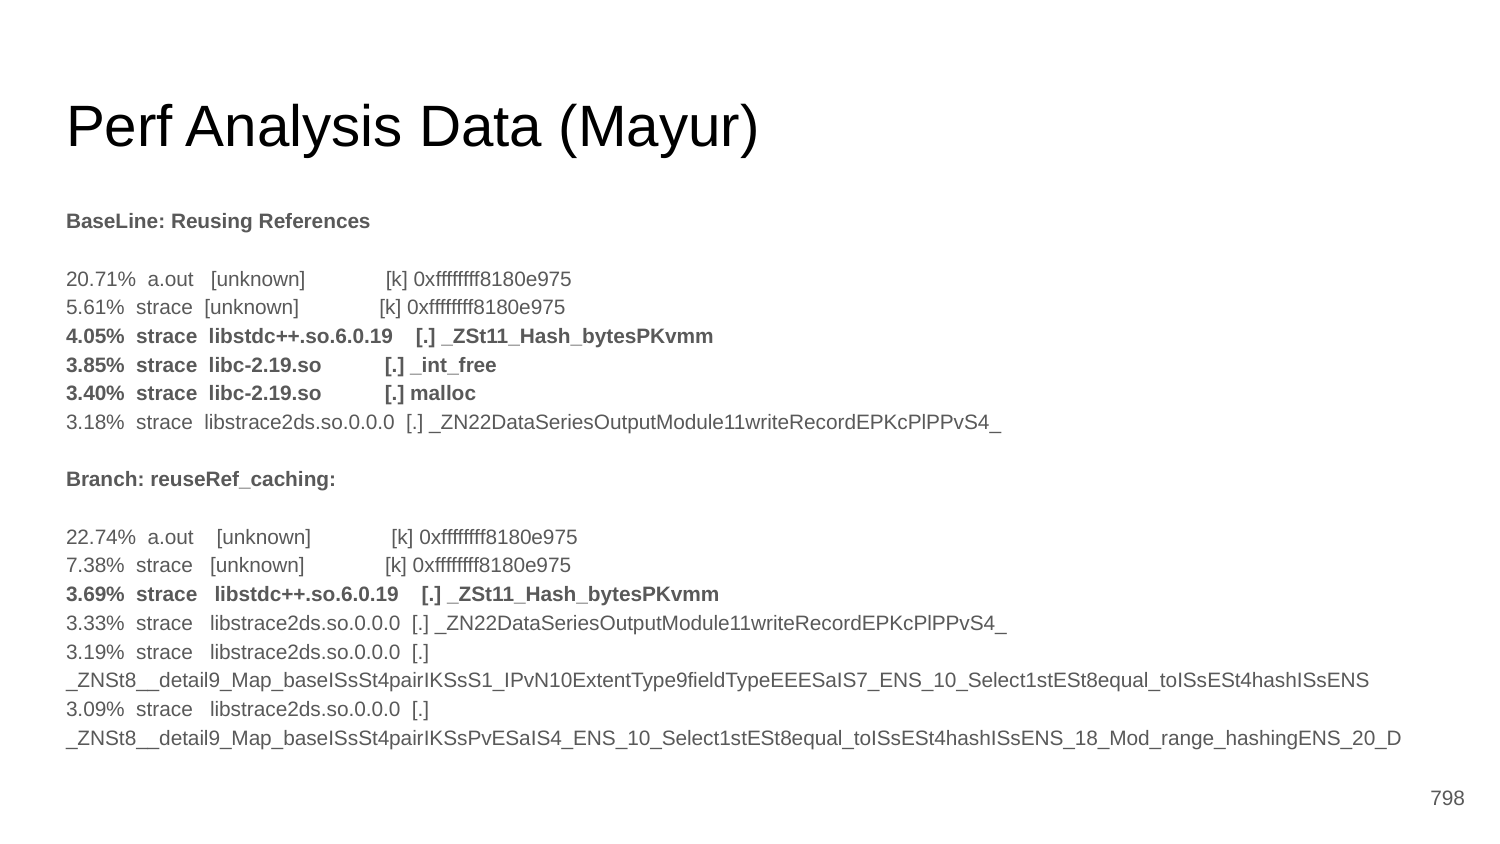

# Perf Analysis Data (Mayur)
BaseLine: Reusing References
20.71%  a.out   [unknown]              [k] 0xffffffff8180e975
5.61%  strace  [unknown]              [k] 0xffffffff8180e975
4.05%  strace  libstdc++.so.6.0.19    [.] _ZSt11_Hash_bytesPKvmm
3.85%  strace  libc-2.19.so           [.] _int_free
3.40%  strace  libc-2.19.so           [.] malloc
3.18%  strace  libstrace2ds.so.0.0.0  [.] _ZN22DataSeriesOutputModule11writeRecordEPKcPlPPvS4_
Branch: reuseRef_caching:
22.74%  a.out    [unknown]              [k] 0xffffffff8180e975
7.38%  strace   [unknown]              [k] 0xffffffff8180e975
3.69%  strace   libstdc++.so.6.0.19    [.] _ZSt11_Hash_bytesPKvmm
3.33%  strace   libstrace2ds.so.0.0.0  [.] _ZN22DataSeriesOutputModule11writeRecordEPKcPlPPvS4_
3.19%  strace   libstrace2ds.so.0.0.0  [.] _ZNSt8__detail9_Map_baseISsSt4pairIKSsS1_IPvN10ExtentType9fieldTypeEEESaIS7_ENS_10_Select1stESt8equal_toISsESt4hashISsENS
3.09%  strace   libstrace2ds.so.0.0.0  [.] _ZNSt8__detail9_Map_baseISsSt4pairIKSsPvESaIS4_ENS_10_Select1stESt8equal_toISsESt4hashISsENS_18_Mod_range_hashingENS_20_D
798